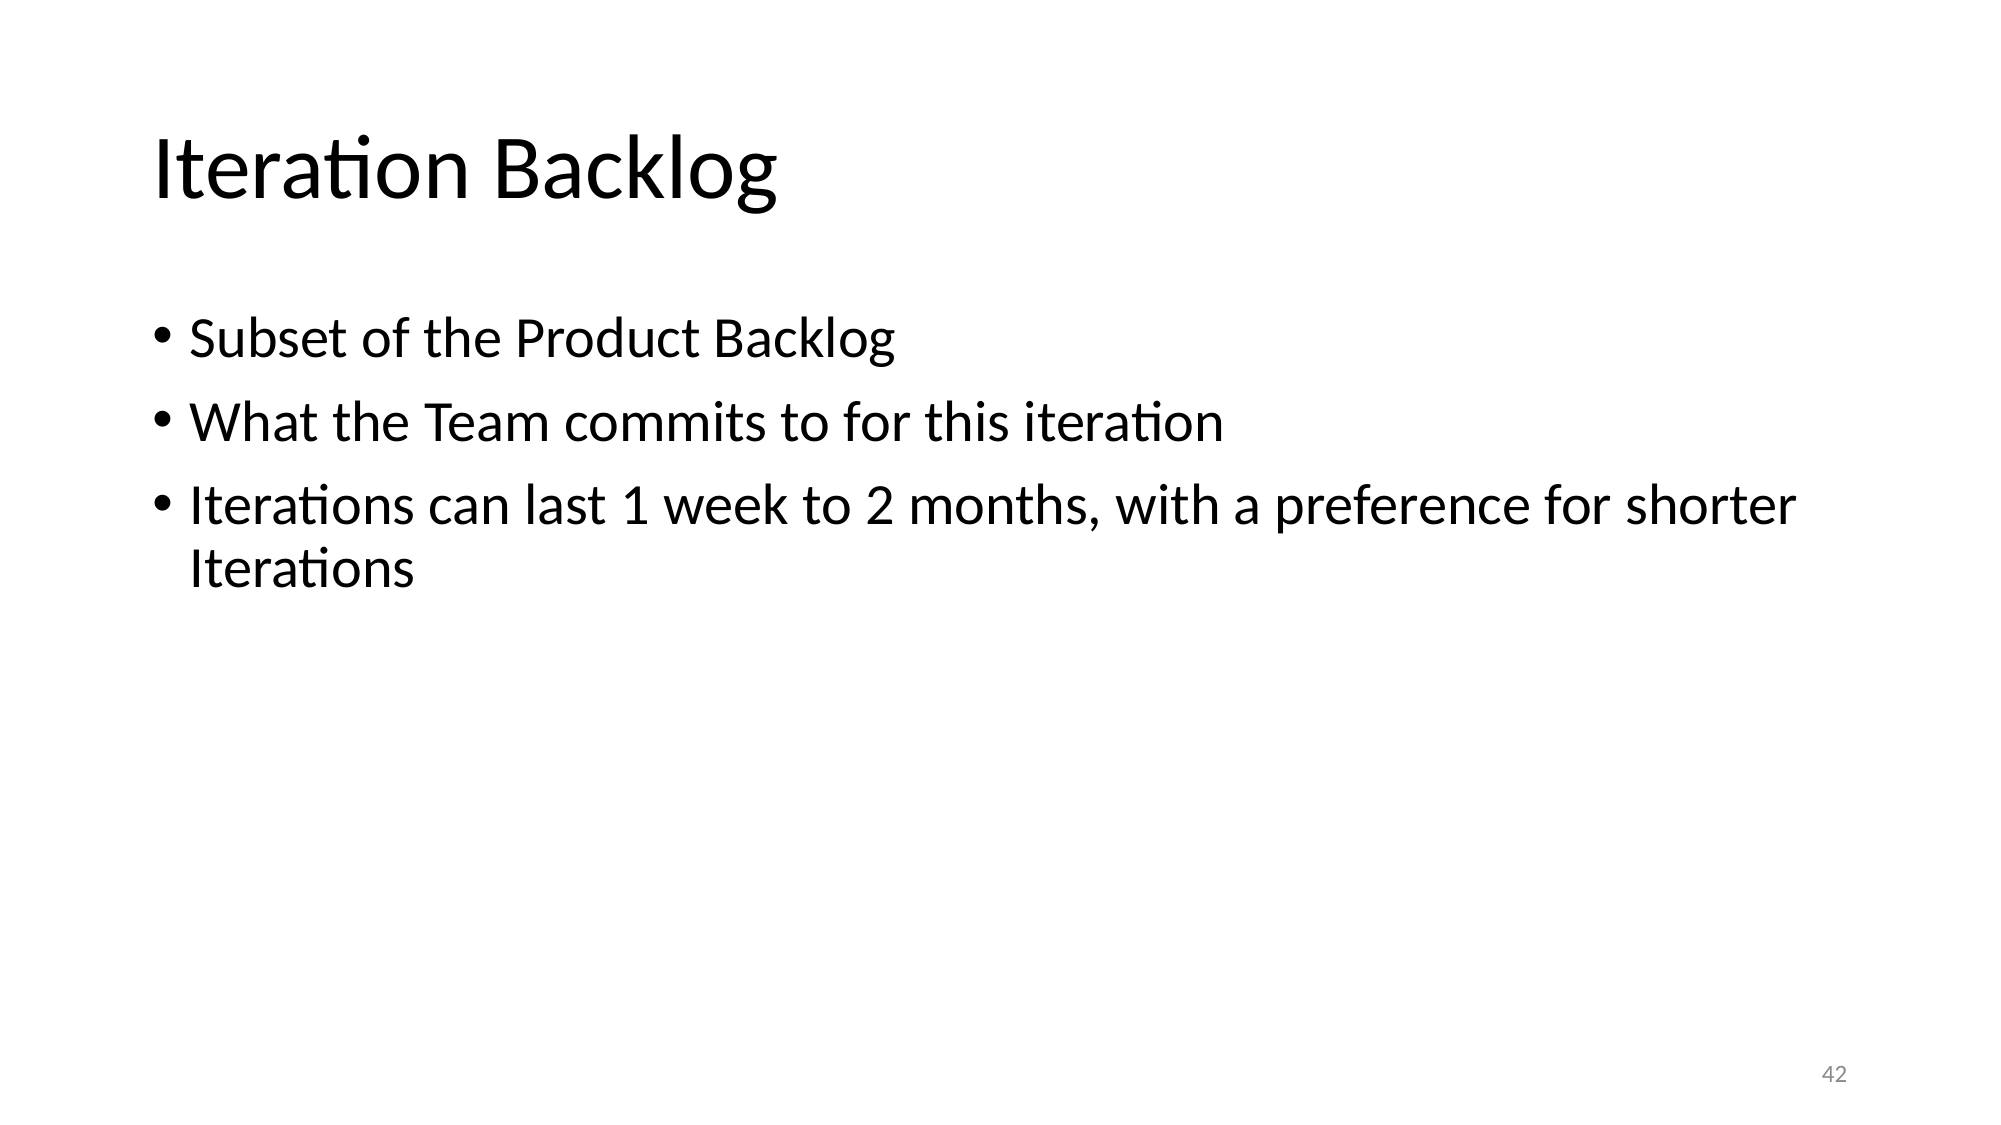

# Iteration Backlog
Subset of the Product Backlog
What the Team commits to for this iteration
Iterations can last 1 week to 2 months, with a preference for shorter Iterations
42